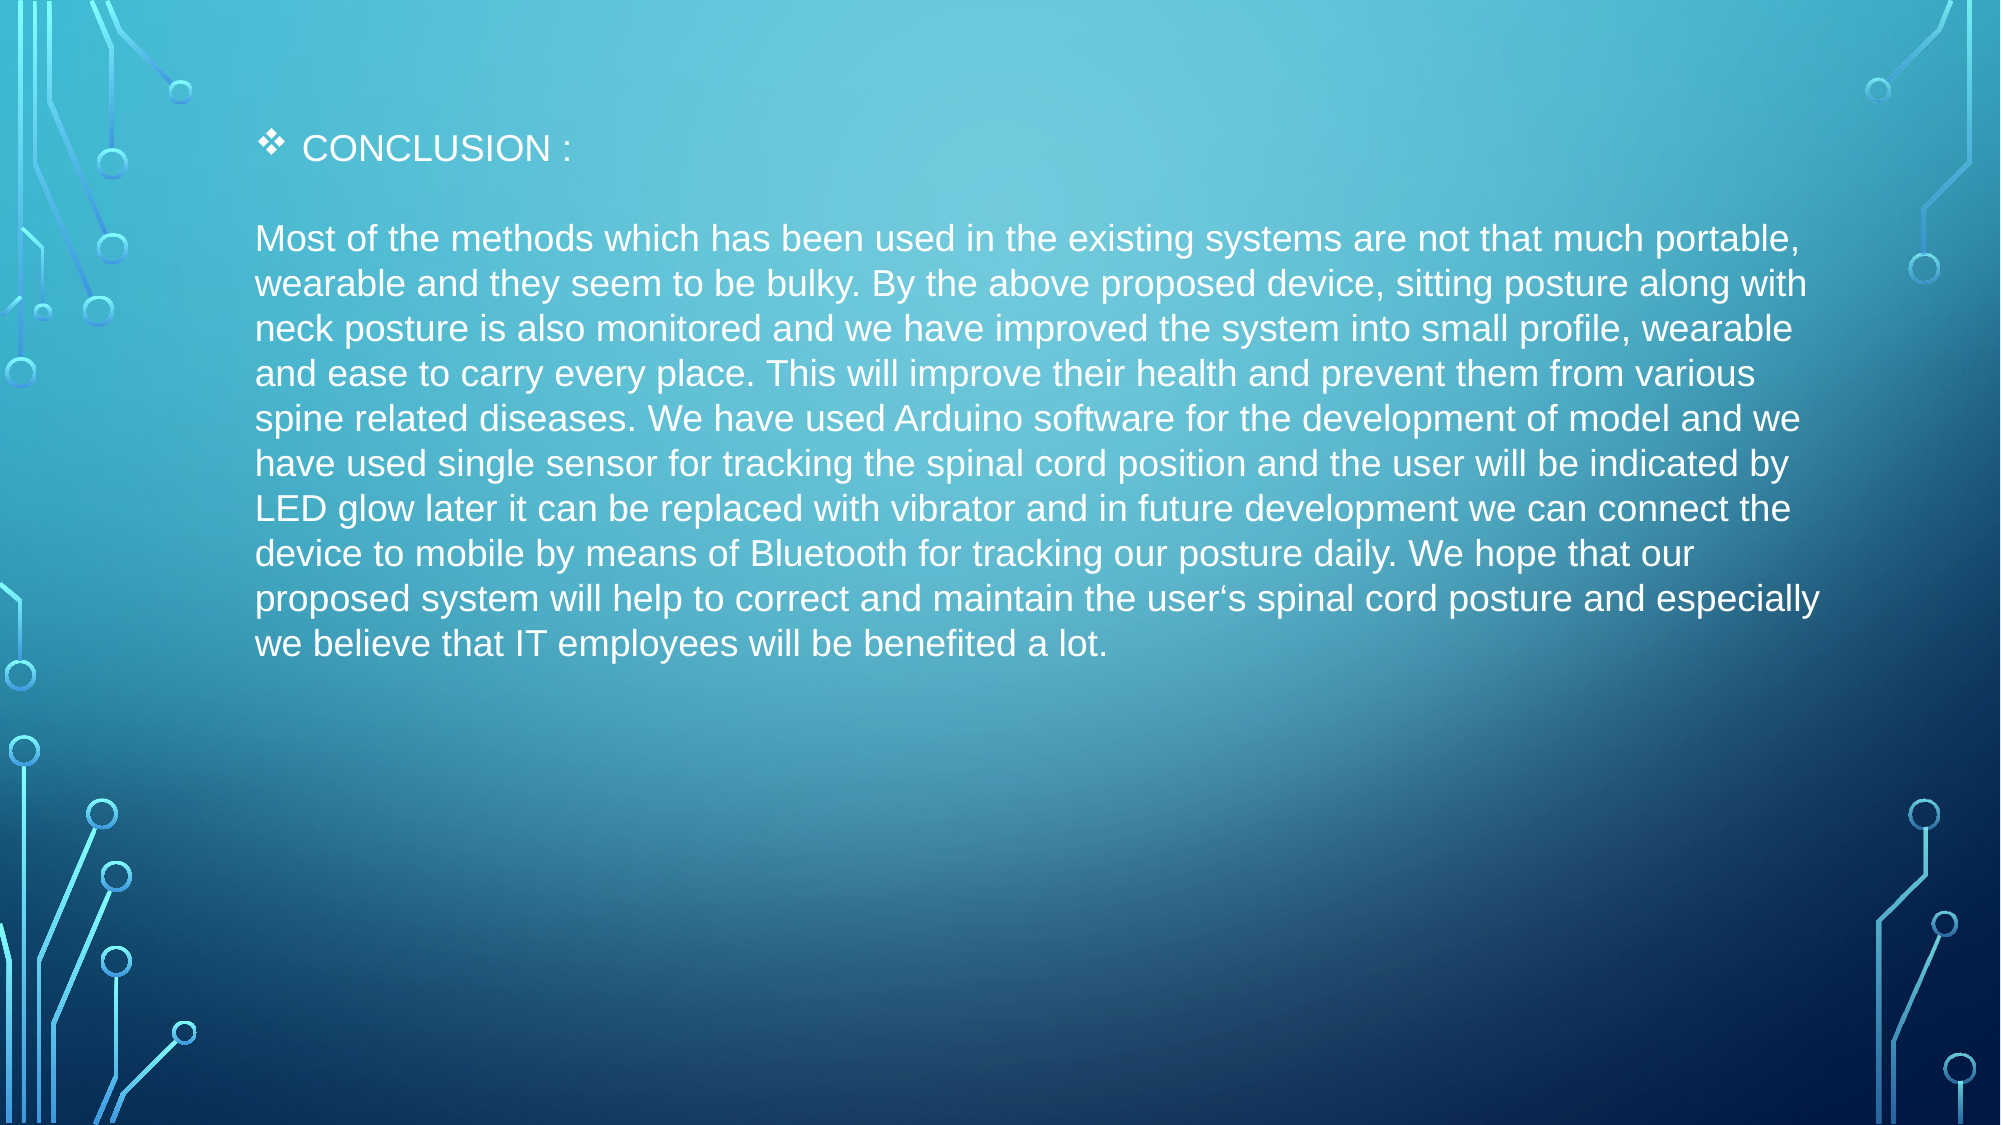

CONCLUSION :

Most of the methods which has been used in the existing systems are not that much portable, wearable and they seem to be bulky. By the above proposed device, sitting posture along with neck posture is also monitored and we have improved the system into small profile, wearable and ease to carry every place. This will improve their health and prevent them from various spine related diseases. We have used Arduino software for the development of model and we have used single sensor for tracking the spinal cord position and the user will be indicated by LED glow later it can be replaced with vibrator and in future development we can connect the device to mobile by means of Bluetooth for tracking our posture daily. We hope that our proposed system will help to correct and maintain the user‘s spinal cord posture and especially we believe that IT employees will be benefited a lot.